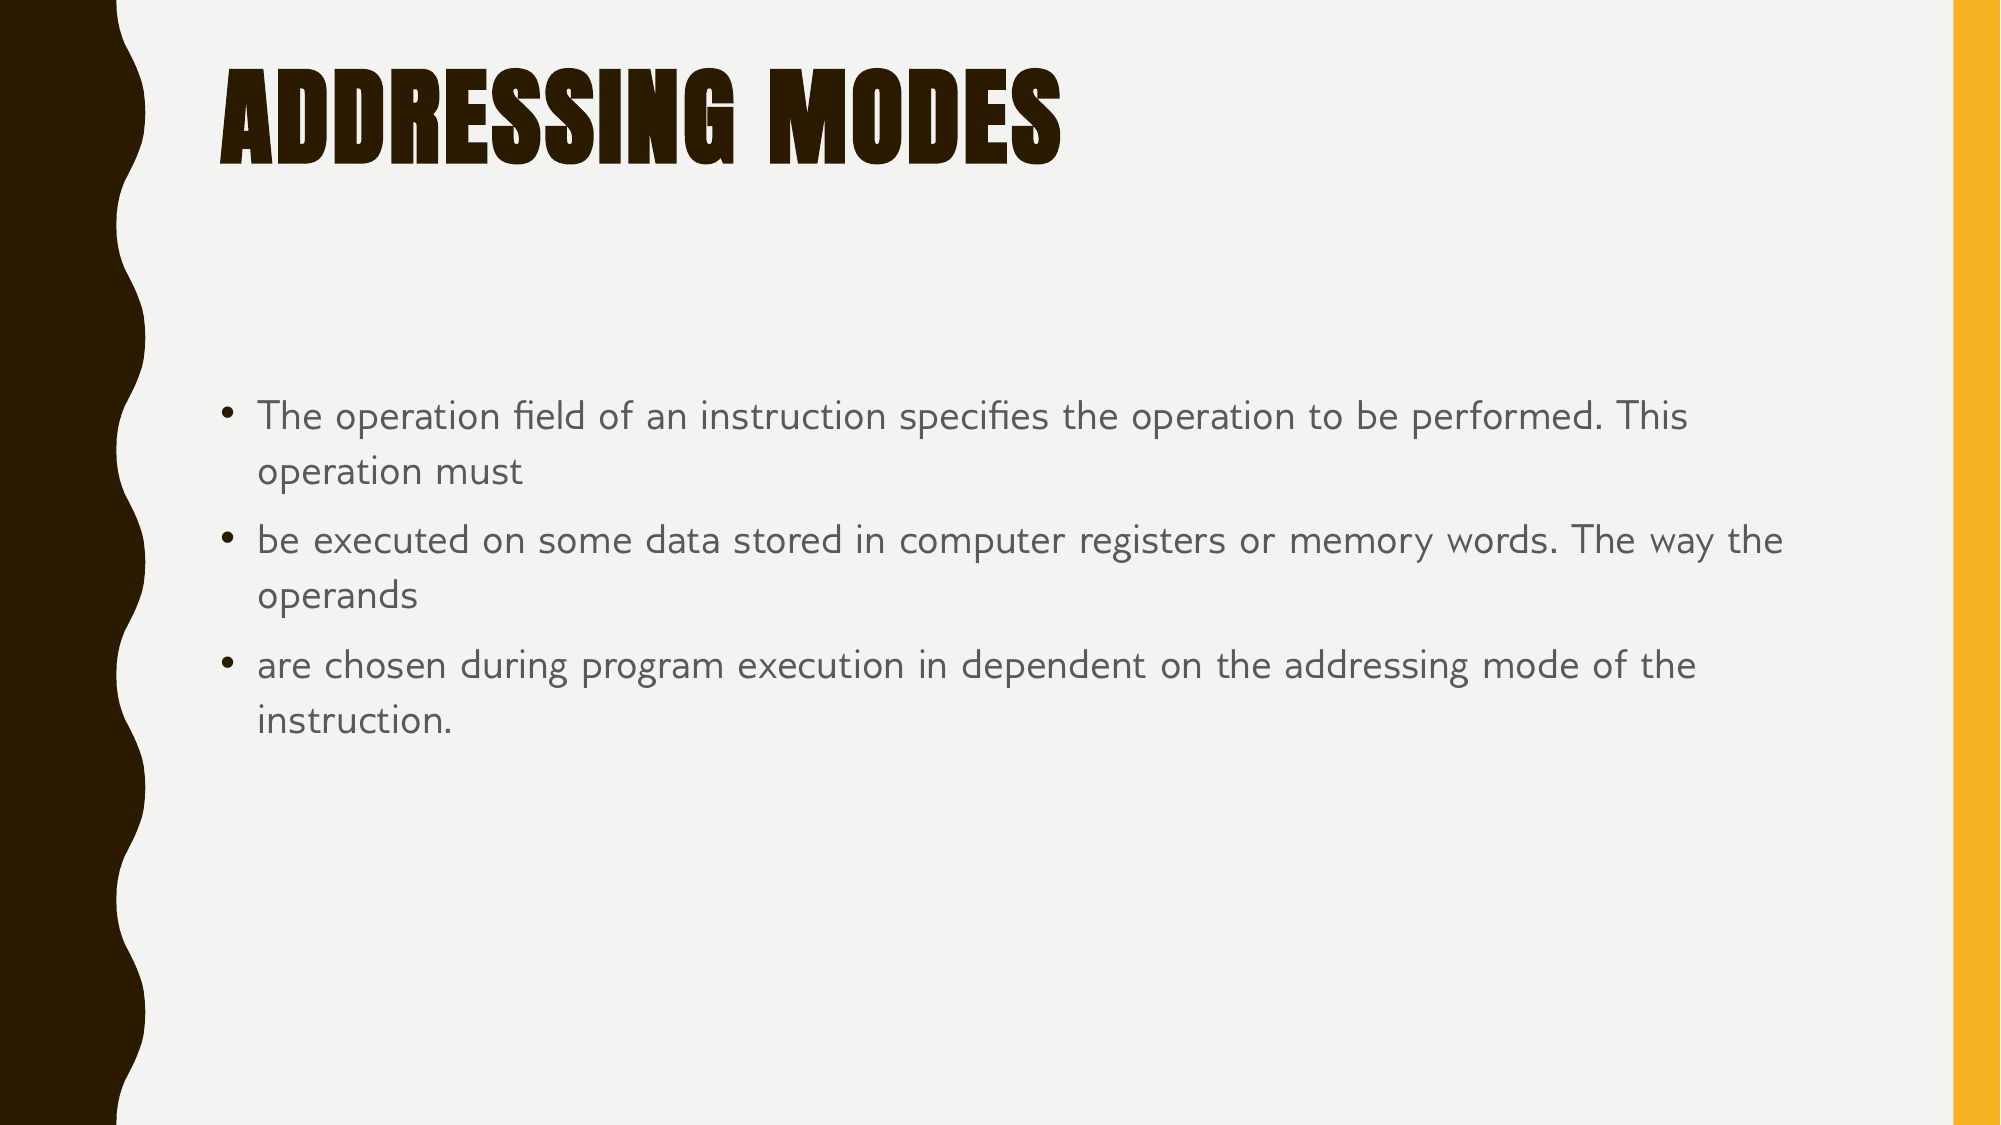

# ADDRESSING MODES
The operation field of an instruction specifies the operation to be performed. This operation must
be executed on some data stored in computer registers or memory words. The way the operands
are chosen during program execution in dependent on the addressing mode of the instruction.